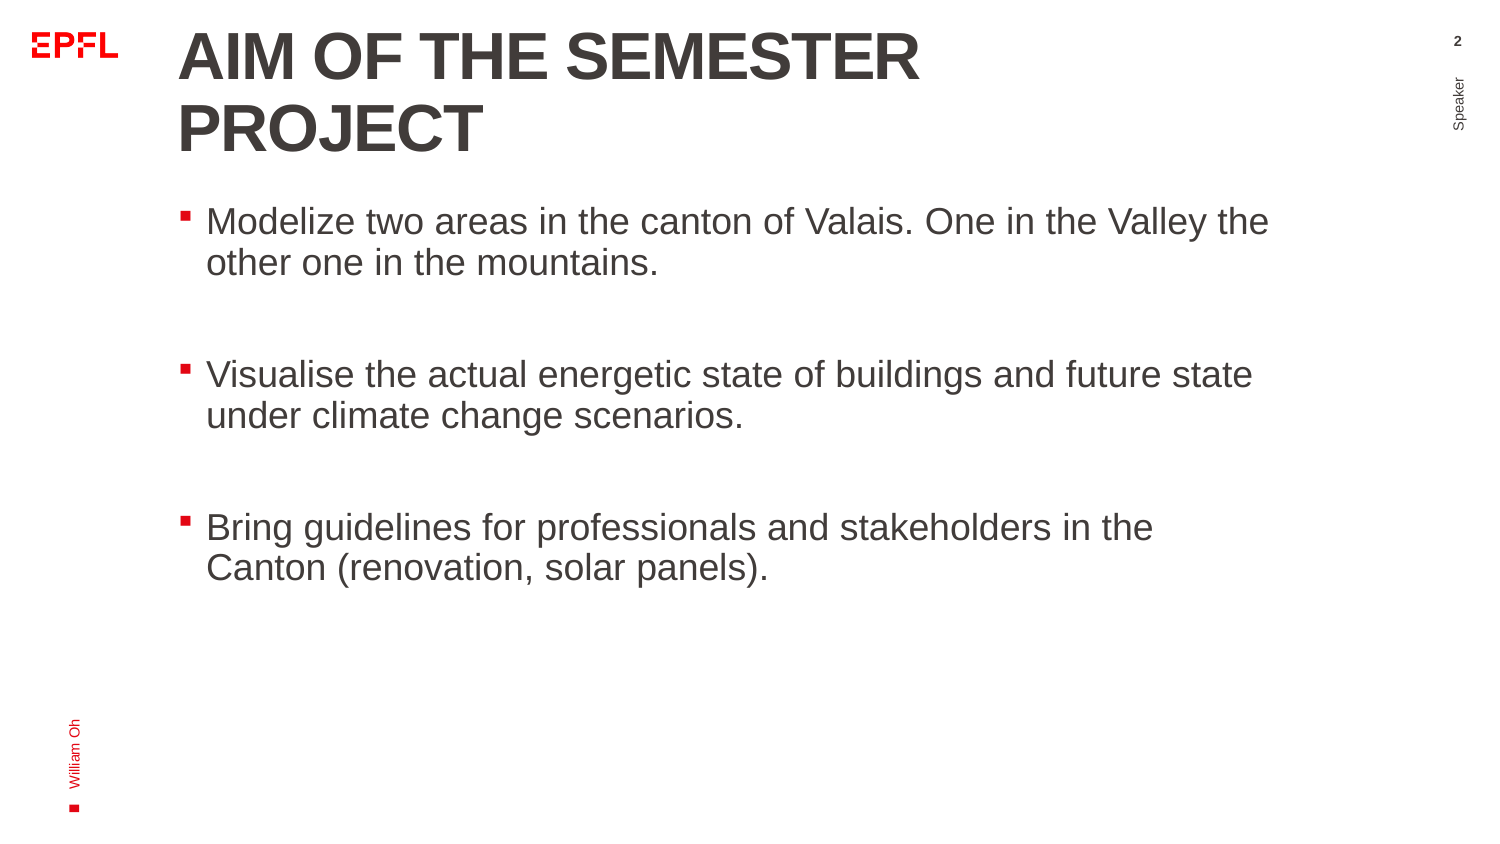

# AIM OF THE SEMESTER PROJECT
2
Modelize two areas in the canton of Valais. One in the Valley the other one in the mountains.

Visualise the actual energetic state of buildings and future state under climate change scenarios.

Bring guidelines for professionals and stakeholders in the Canton (renovation, solar panels).

Speaker
William Oh